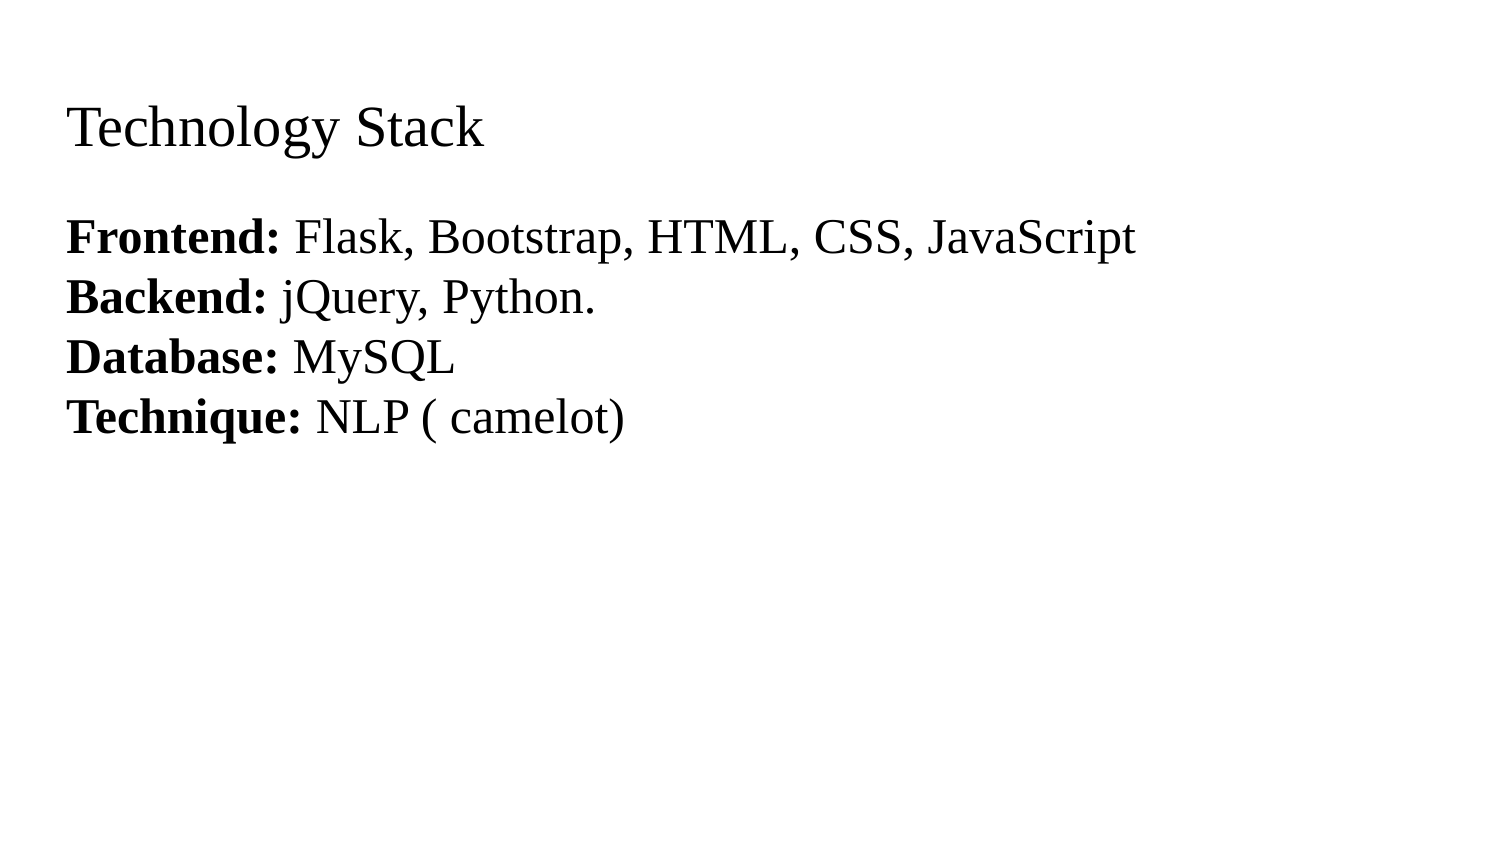

# Technology Stack
Frontend: Flask, Bootstrap, HTML, CSS, JavaScript
Backend: jQuery, Python.
Database: MySQL
Technique: NLP ( camelot)